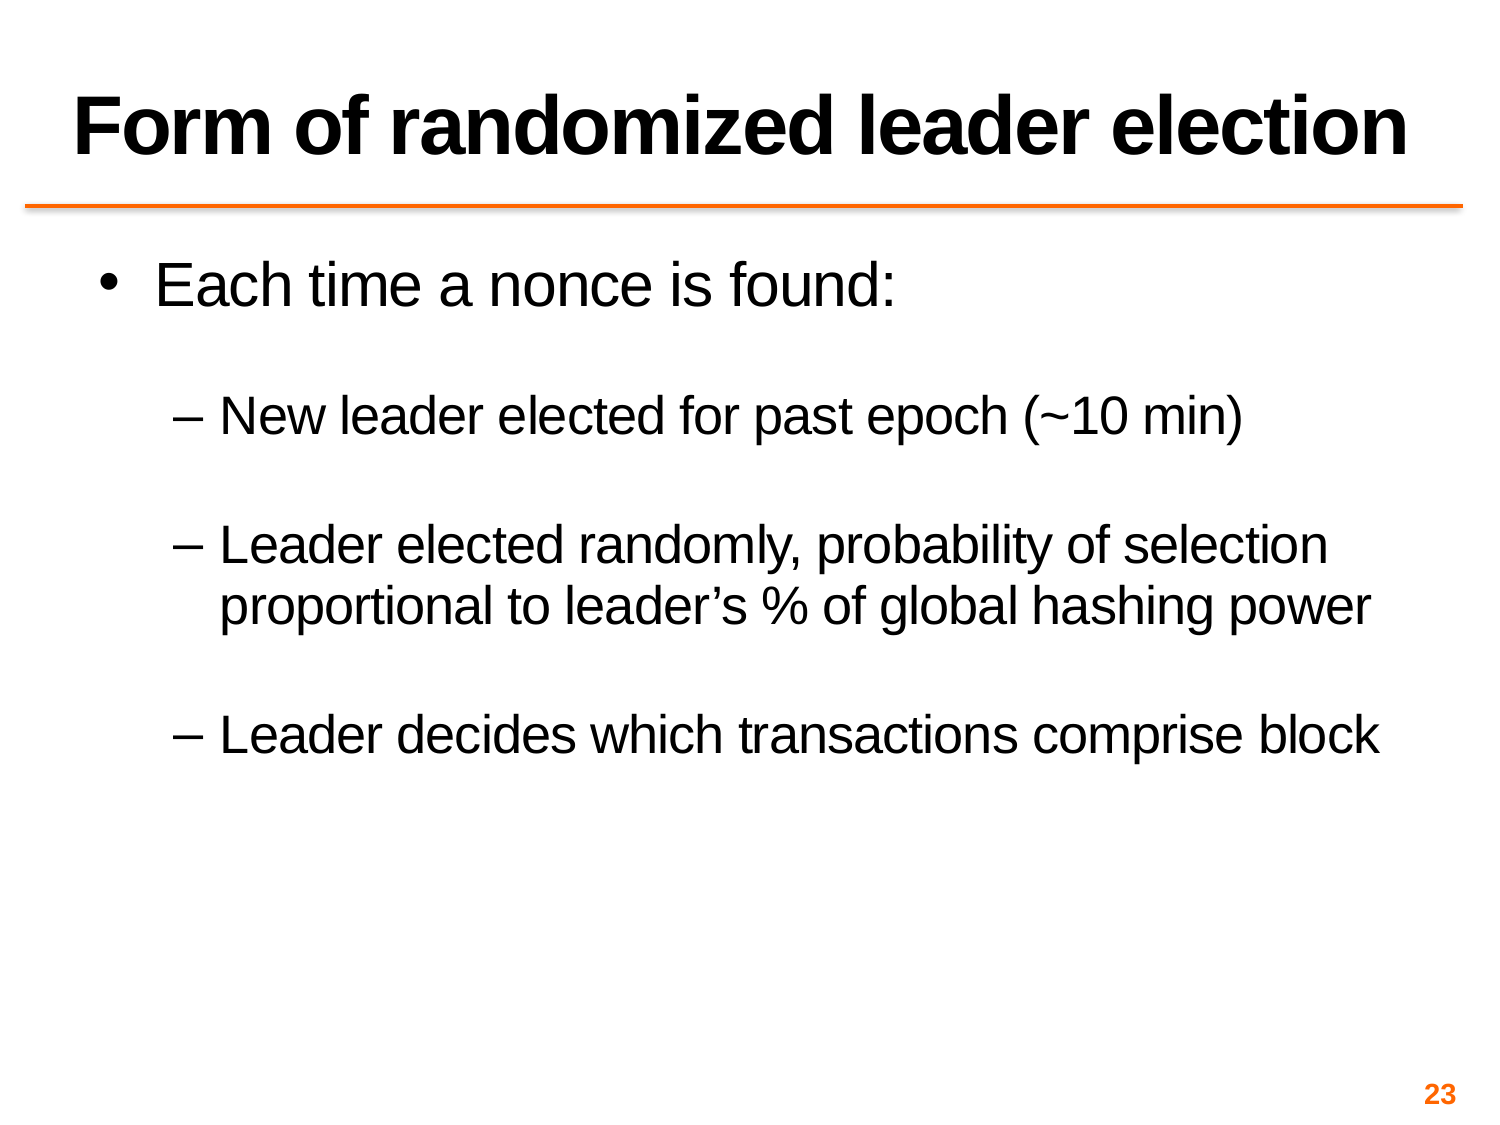

# Form of randomized leader election
Each time a nonce is found:
New leader elected for past epoch (~10 min)
Leader elected randomly, probability of selection proportional to leader’s % of global hashing power
Leader decides which transactions comprise block

23